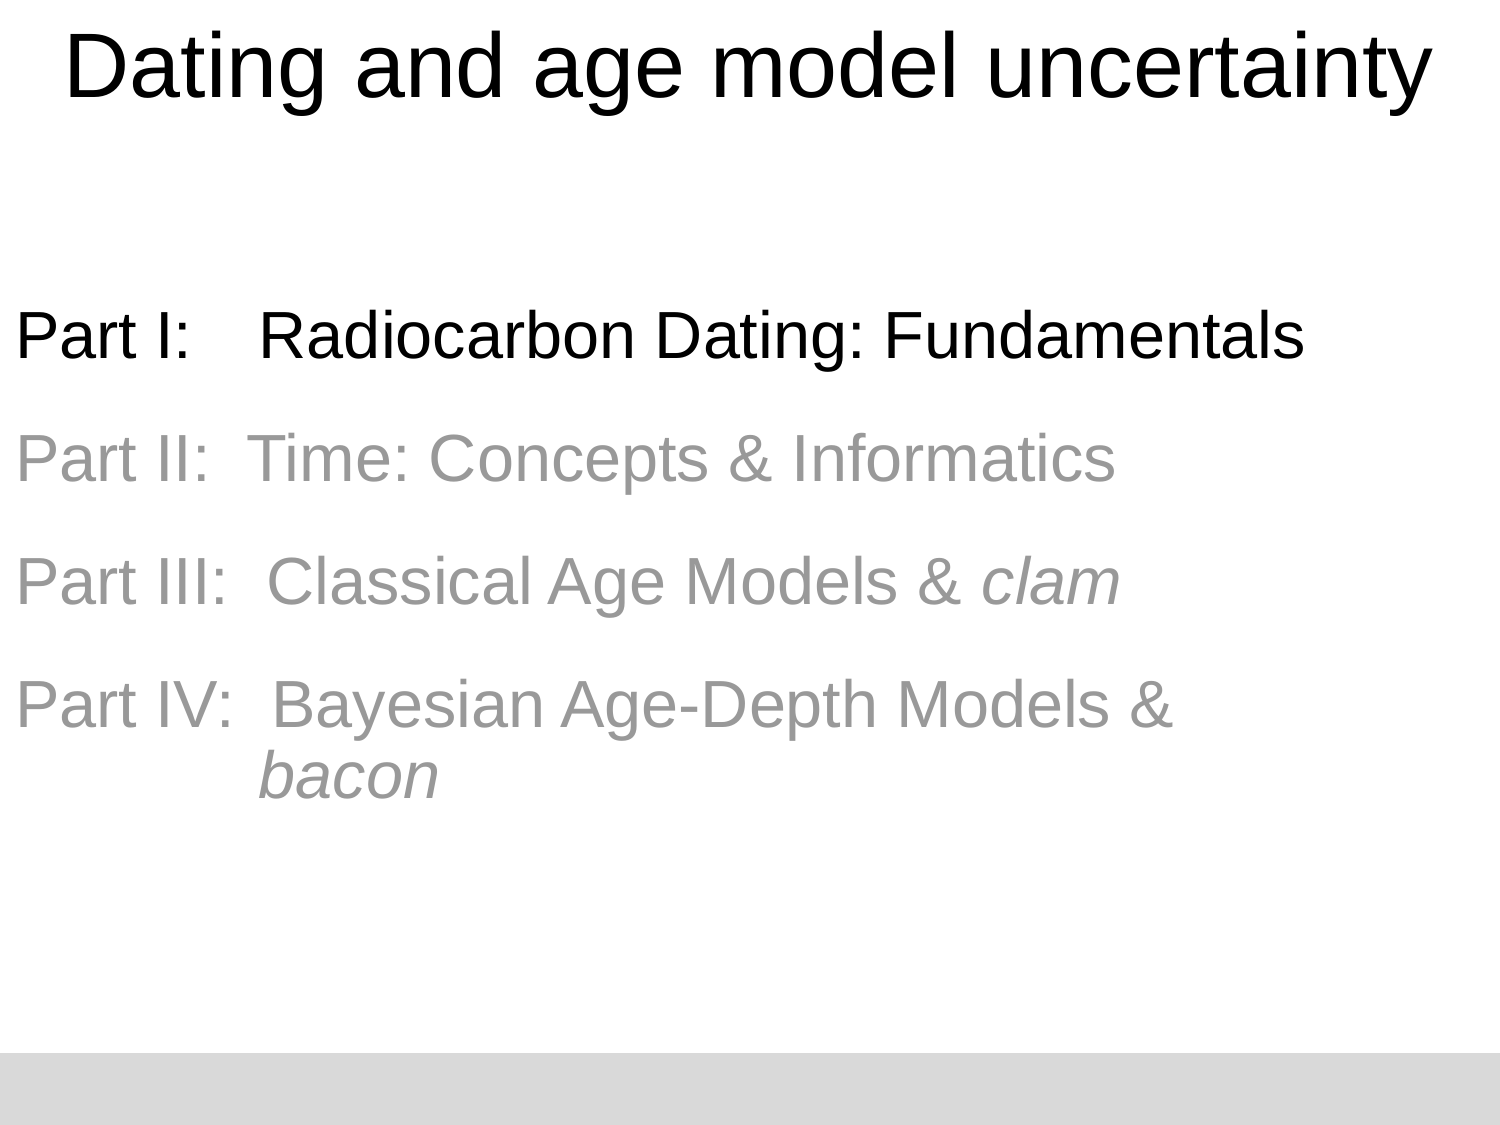

# Dating and age model uncertainty
Part I:  	Radiocarbon Dating: Fundamentals
Part II:  Time: Concepts & Informatics
Part III:  Classical Age Models & clam
Part IV:  Bayesian Age-Depth Models & bacon